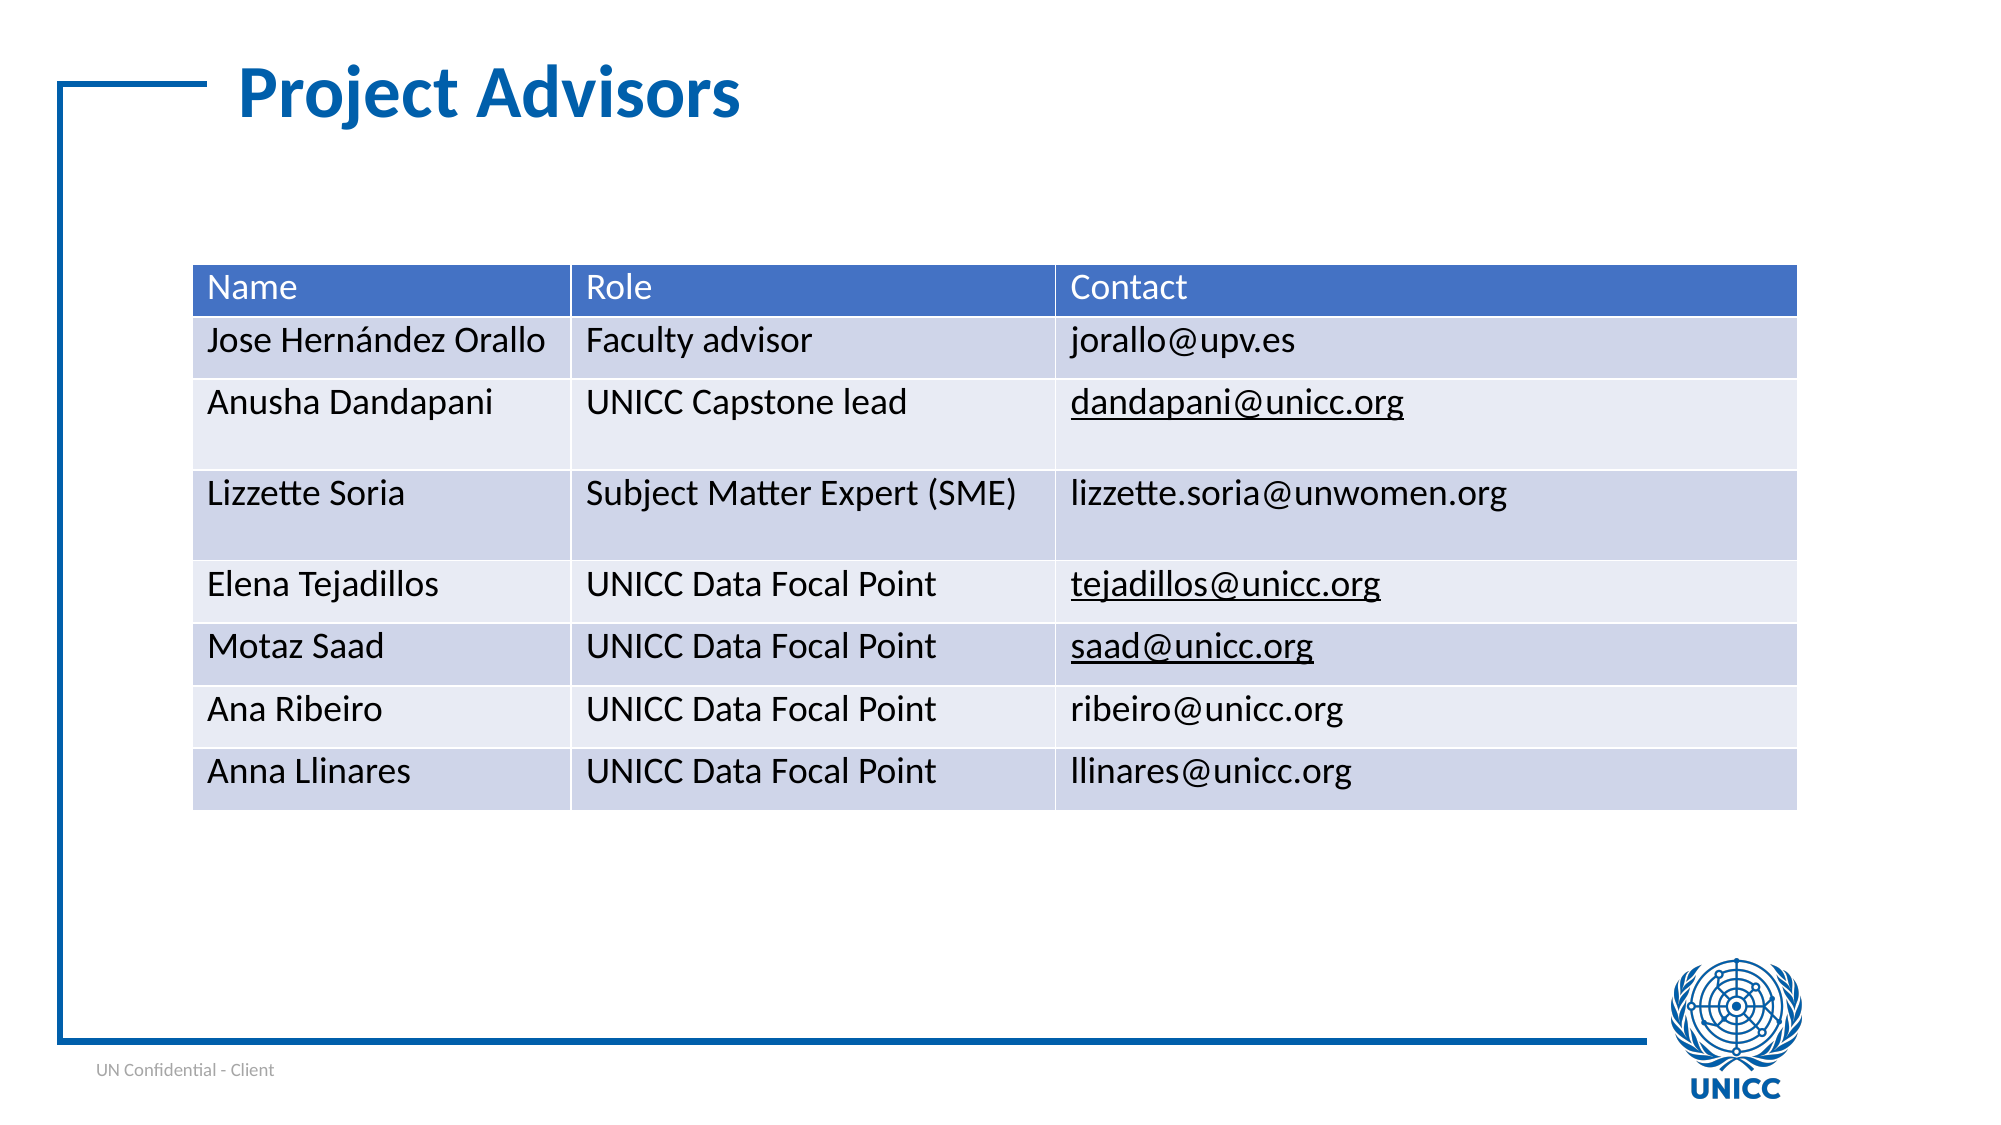

Project Advisors
| Name | Role | Contact |
| --- | --- | --- |
| Jose Hernández Orallo | Faculty advisor | jorallo@upv.es |
| Anusha Dandapani | UNICC Capstone lead | dandapani@unicc.org |
| Lizzette Soria | Subject Matter Expert (SME) | lizzette.soria@unwomen.org |
| Elena Tejadillos | UNICC Data Focal Point | tejadillos@unicc.org |
| Motaz Saad | UNICC Data Focal Point | saad@unicc.org |
| Ana Ribeiro | UNICC Data Focal Point | ribeiro@unicc.org |
| Anna Llinares | UNICC Data Focal Point | llinares@unicc.org |